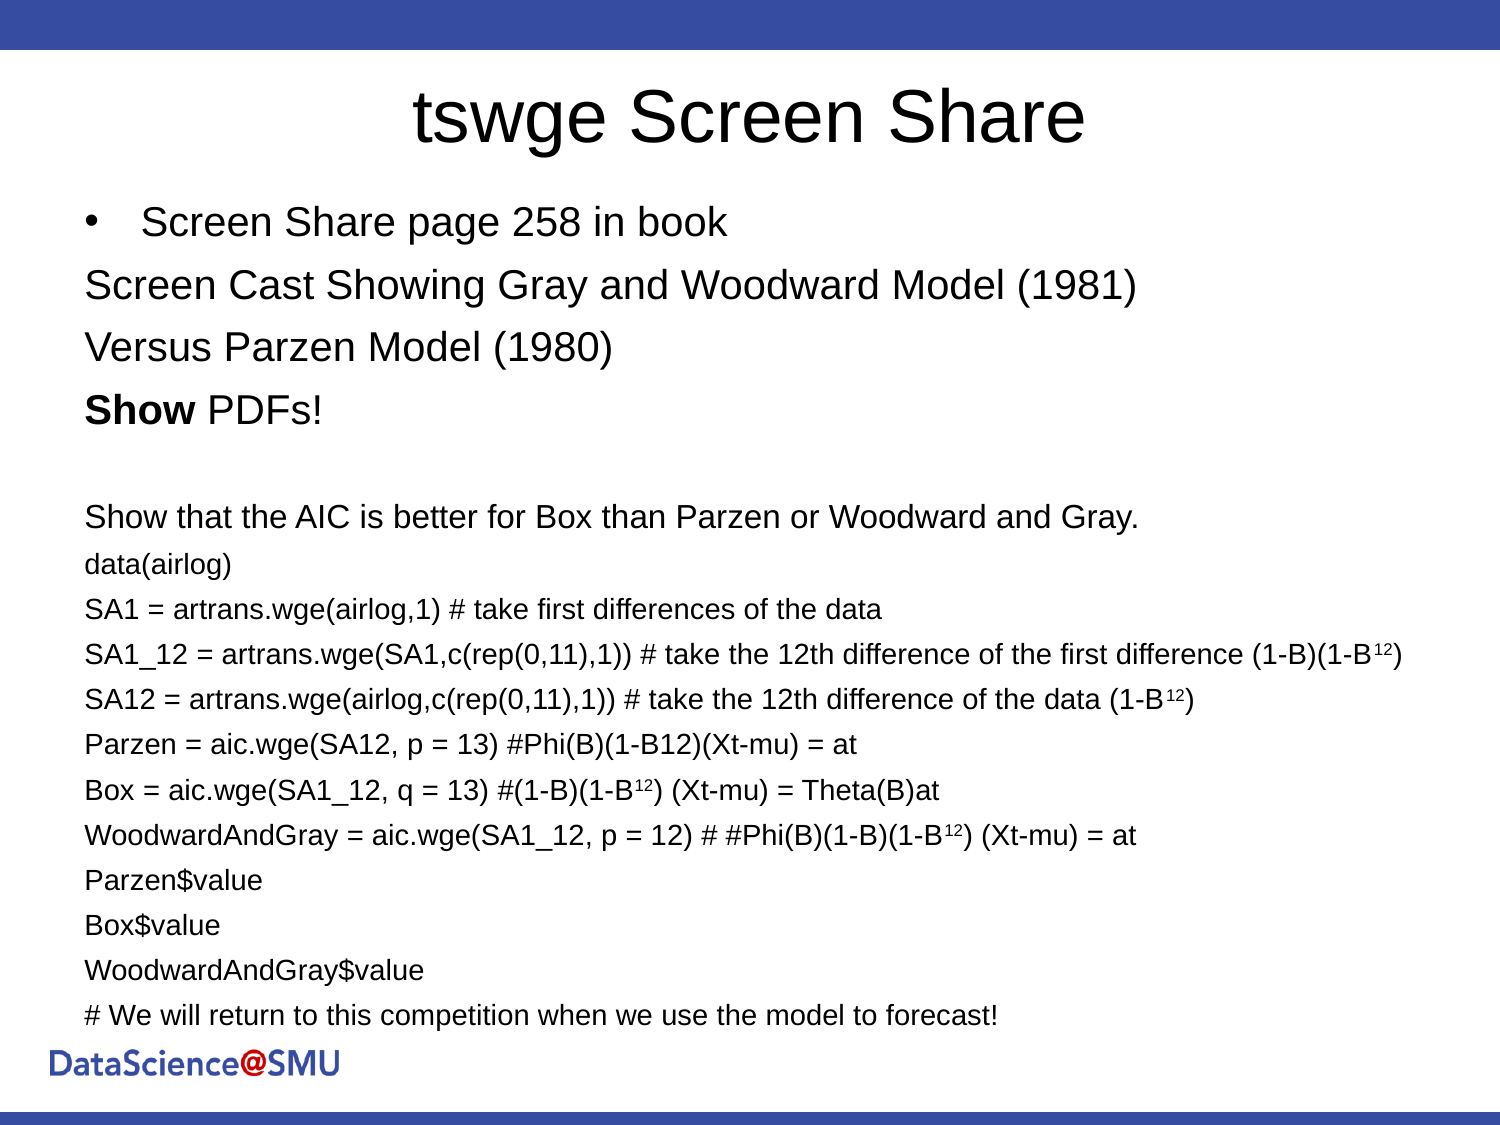

# tswge Screen Share
Screen Share page 258 in book
Screen Cast Showing Gray and Woodward Model (1981)
Versus Parzen Model (1980)
Show PDFs!

Show that the AIC is better for Box than Parzen or Woodward and Gray.
data(airlog)
SA1 = artrans.wge(airlog,1) # take first differences of the data
SA1_12 = artrans.wge(SA1,c(rep(0,11),1)) # take the 12th difference of the first difference (1-B)(1-B12)
SA12 = artrans.wge(airlog,c(rep(0,11),1)) # take the 12th difference of the data (1-B12)
Parzen = aic.wge(SA12, p = 13) #Phi(B)(1-B12)(Xt-mu) = at
Box = aic.wge(SA1_12, q = 13) #(1-B)(1-B12) (Xt-mu) = Theta(B)at
WoodwardAndGray = aic.wge(SA1_12, p = 12) # #Phi(B)(1-B)(1-B12) (Xt-mu) = at
Parzen$value
Box$value
WoodwardAndGray$value
# We will return to this competition when we use the model to forecast!